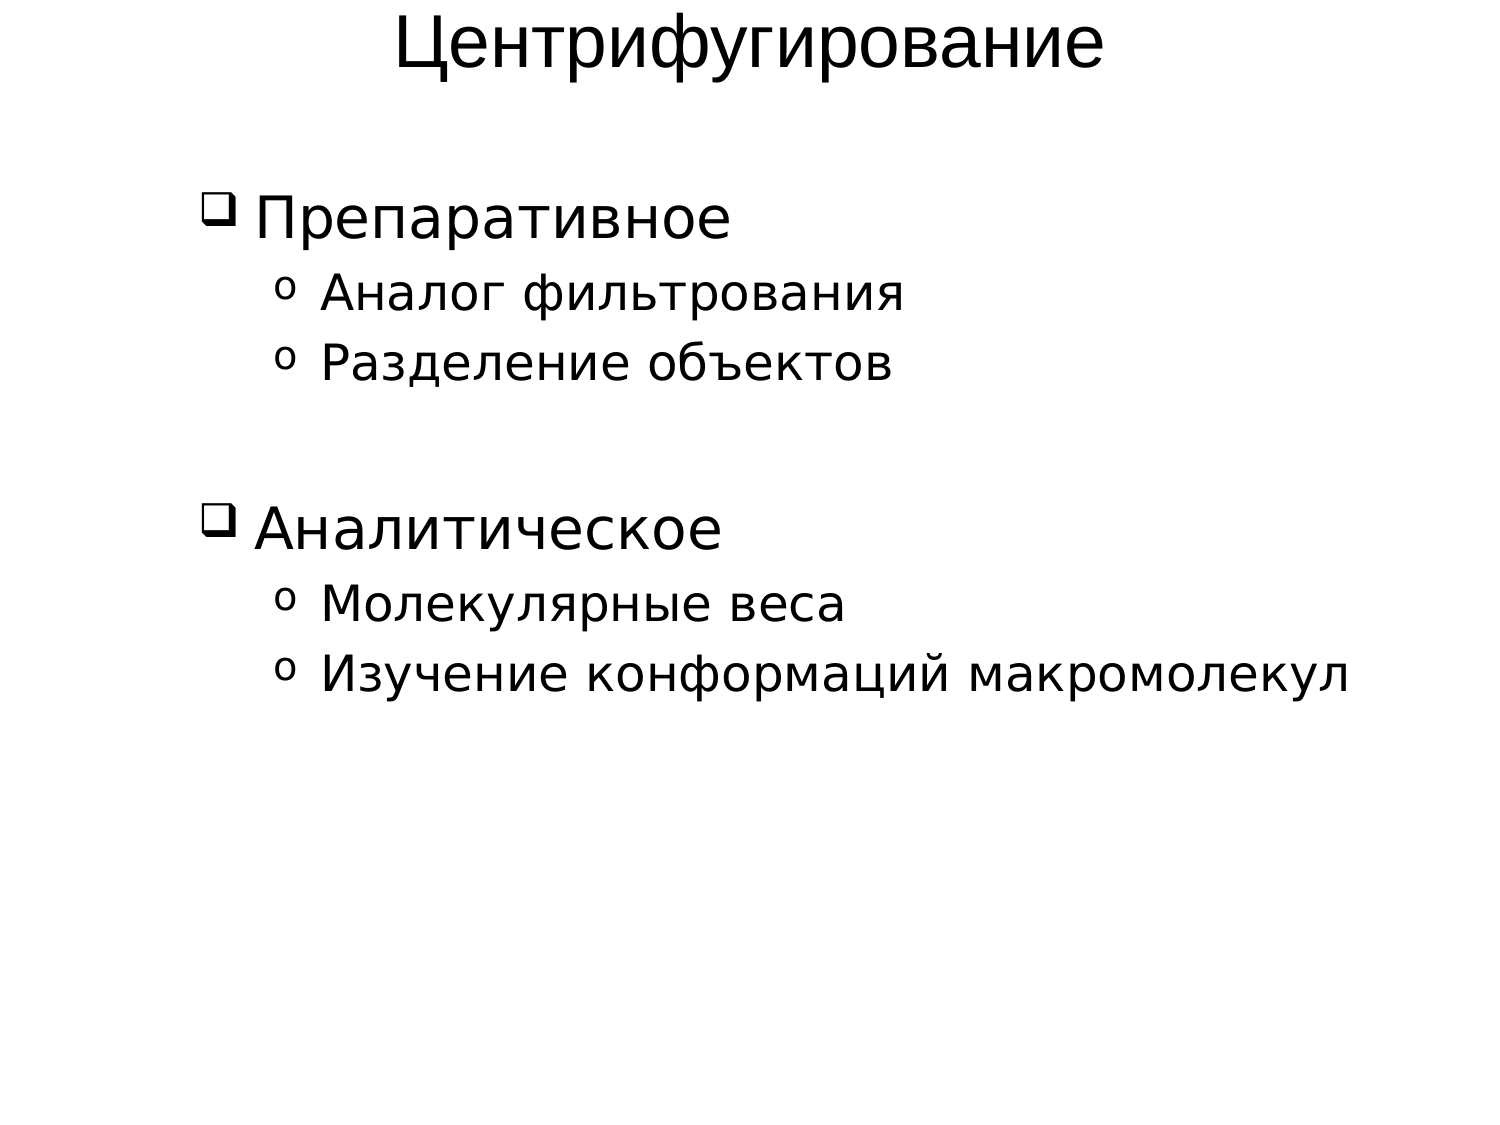

# Центрифугирование
Препаративное
Аналог фильтрования
Разделение объектов

Аналитическое
Молекулярные веса
Изучение конформаций макромолекул